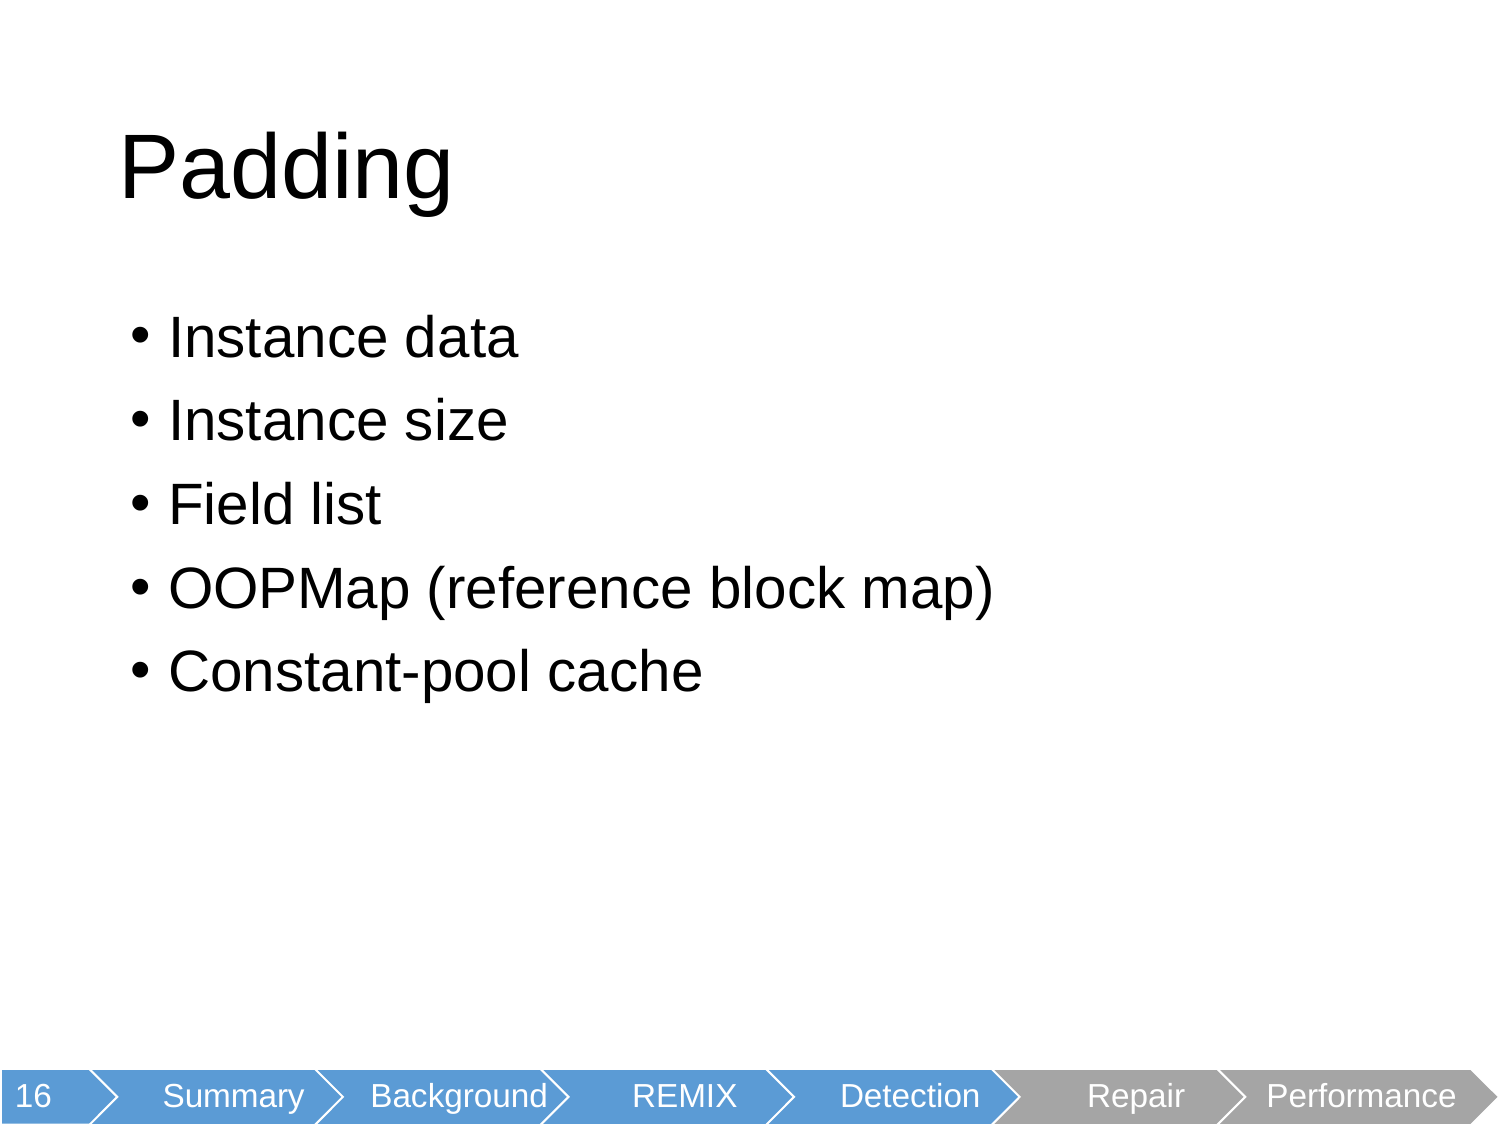

# Padding
Instance data
Instance size
Field list
OOPMap (reference block map)
Constant-pool cache
16
Summary
Background
REMIX
Detection
Repair
Performance